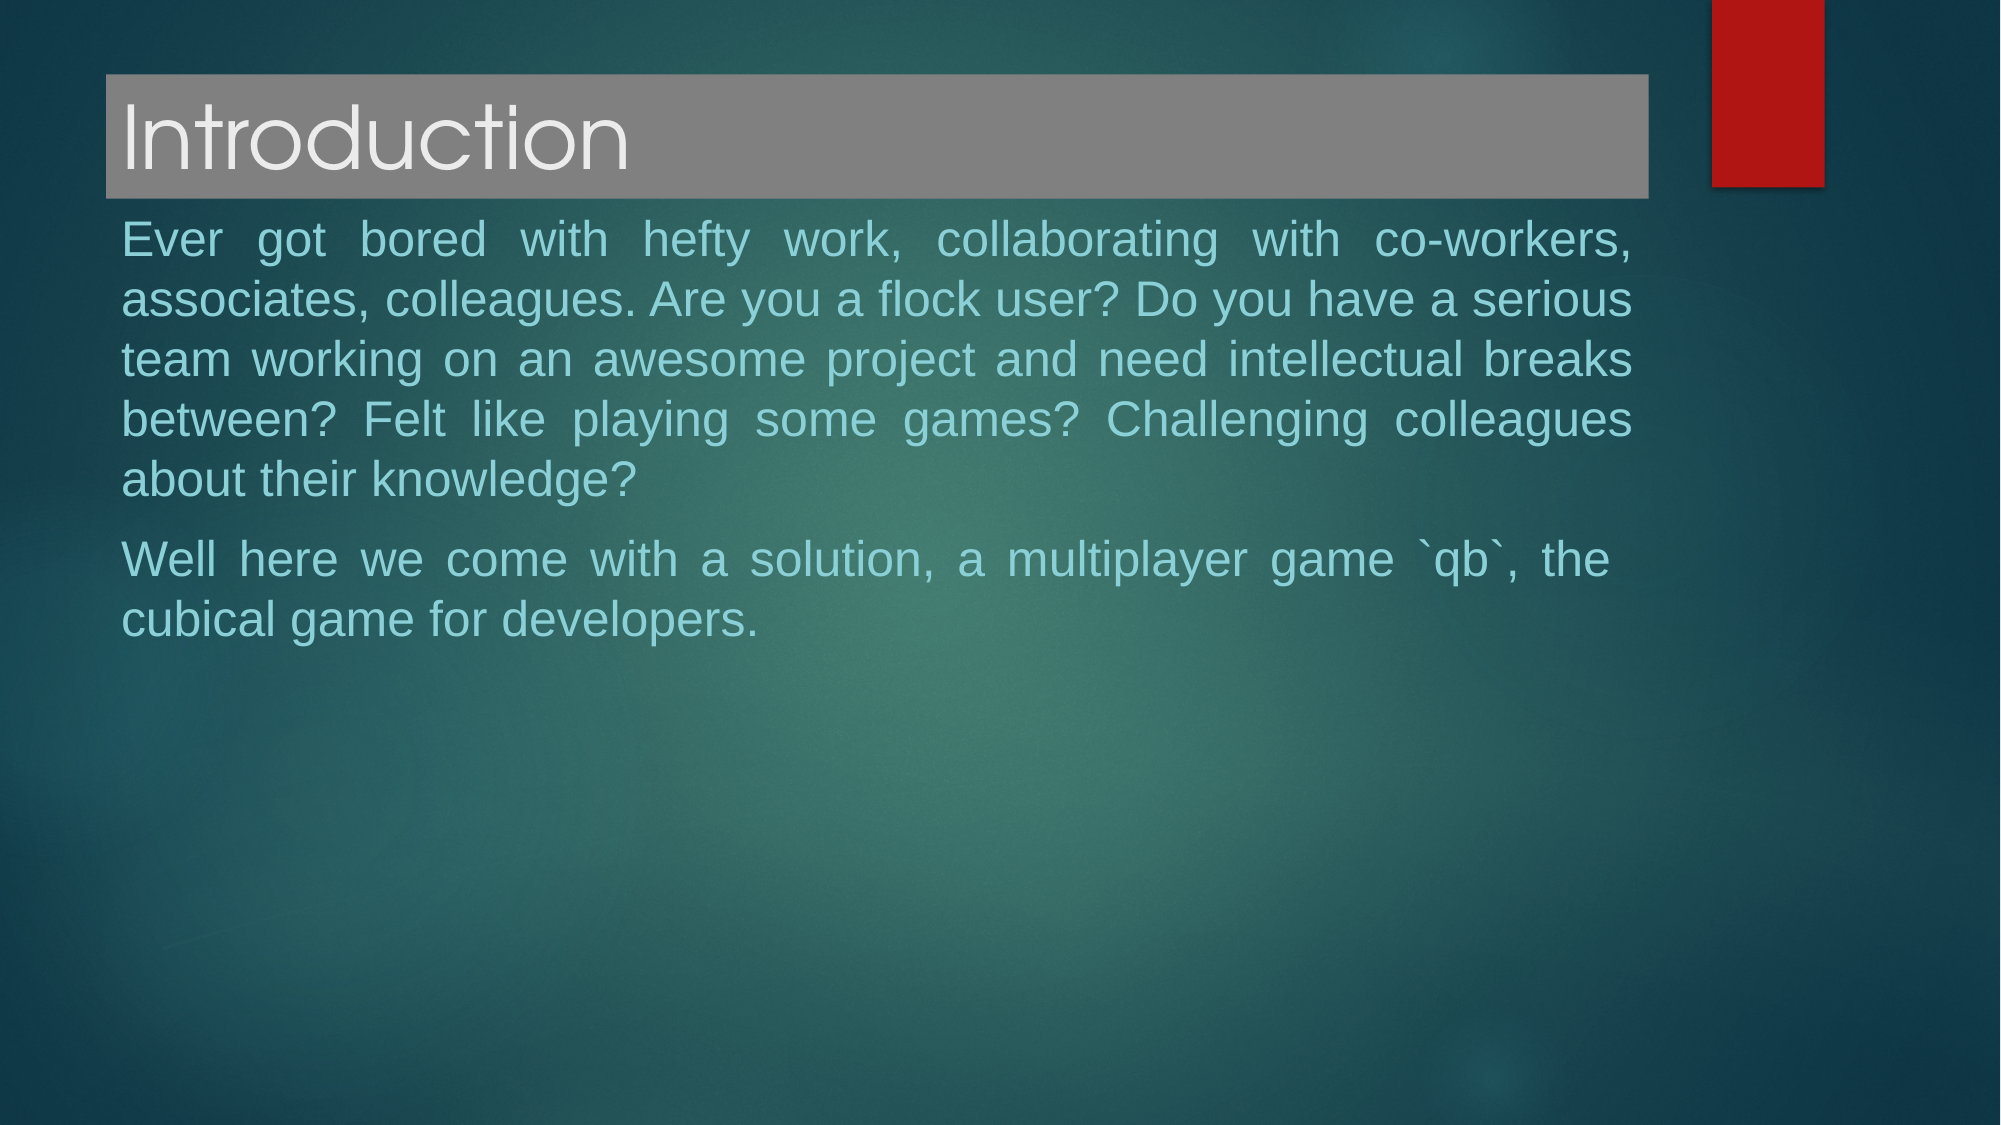

# Introduction
Ever got bored with hefty work, collaborating with co-workers, associates, colleagues. Are you a flock user? Do you have a serious team working on an awesome project and need intellectual breaks between? Felt like playing some games? Challenging colleagues about their knowledge?
Well here we come with a solution, a multiplayer game `qb`, the  cubical game for developers.